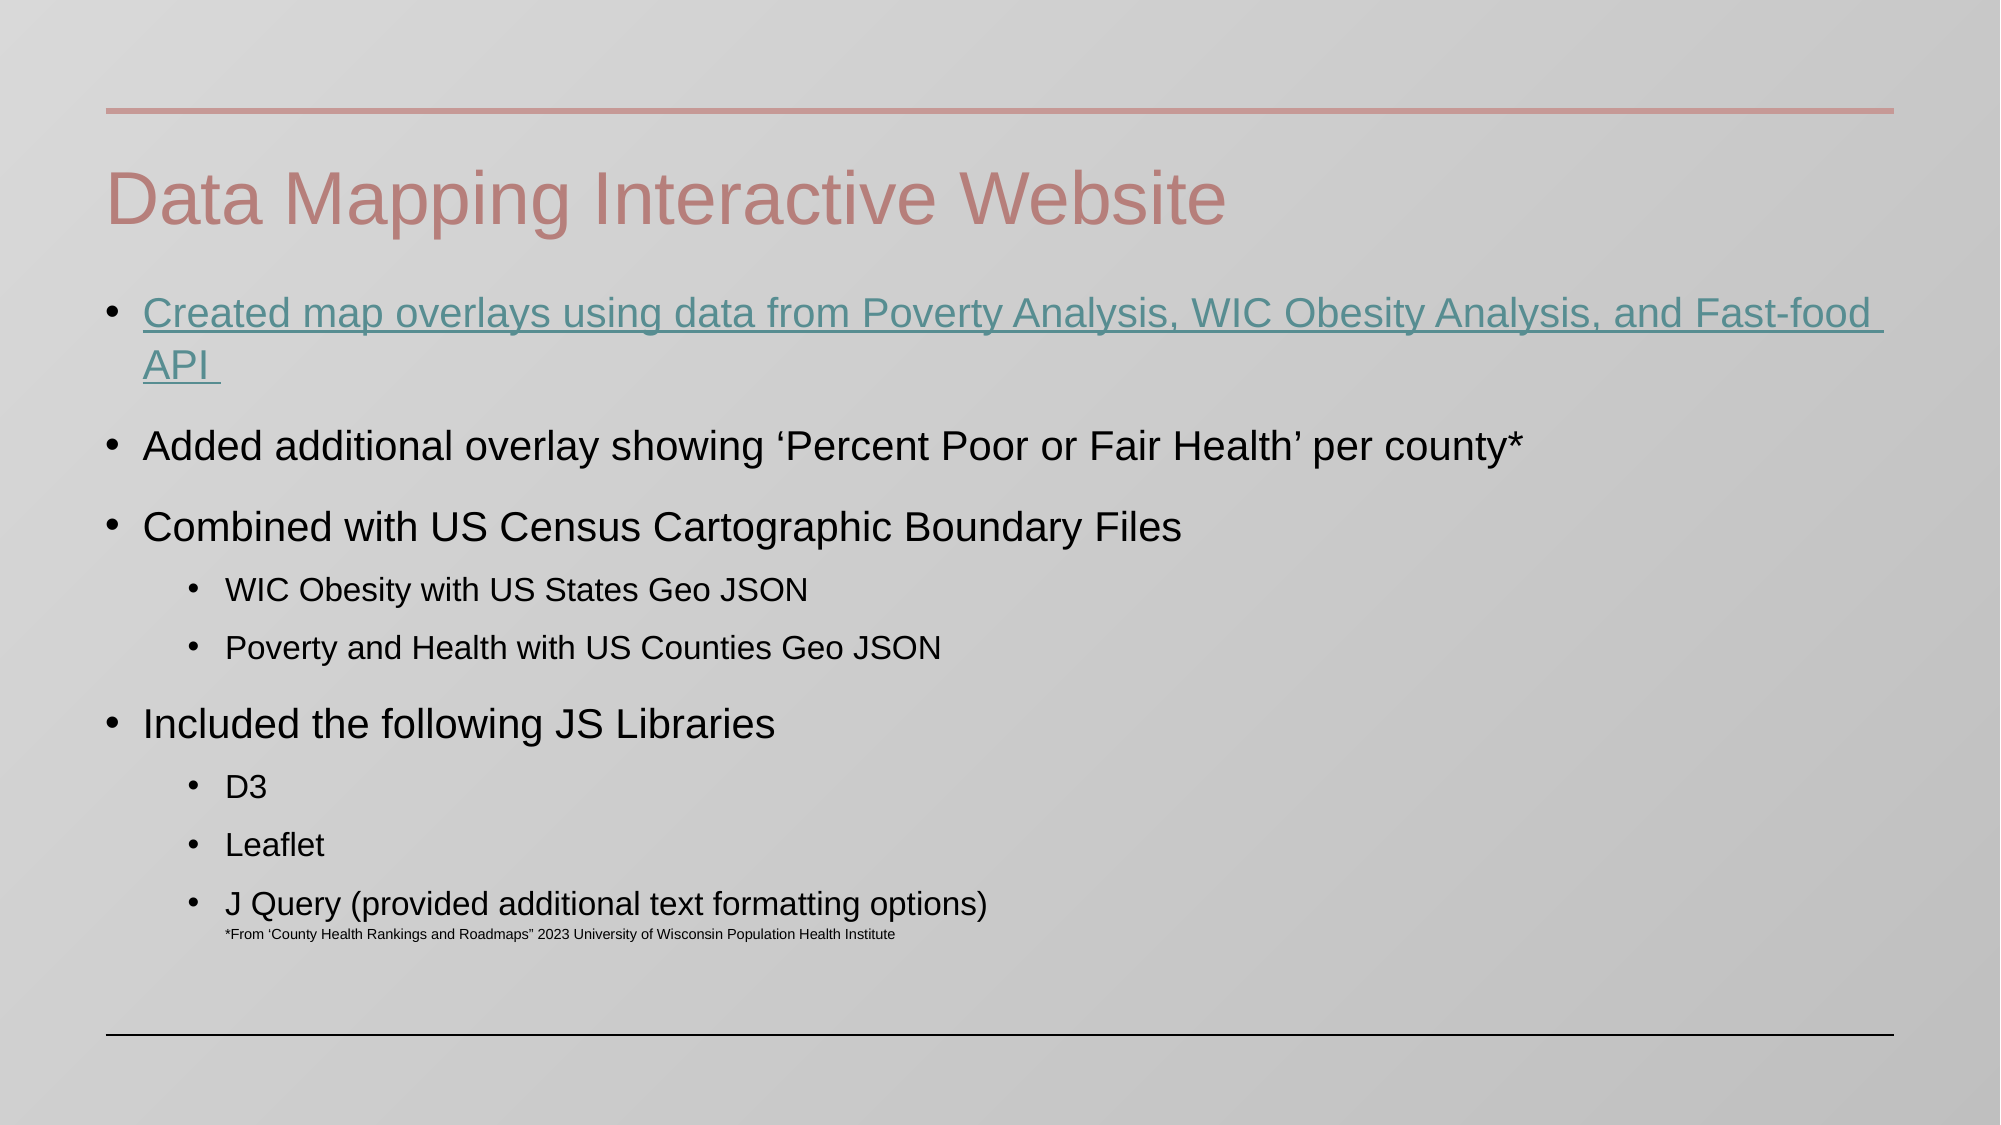

# Data Mapping Interactive Website
Created map overlays using data from Poverty Analysis, WIC Obesity Analysis, and Fast-food API
Added additional overlay showing ‘Percent Poor or Fair Health’ per county*
Combined with US Census Cartographic Boundary Files
WIC Obesity with US States Geo JSON
Poverty and Health with US Counties Geo JSON
Included the following JS Libraries
D3
Leaflet
J Query (provided additional text formatting options)
*From ‘County Health Rankings and Roadmaps” 2023 University of Wisconsin Population Health Institute